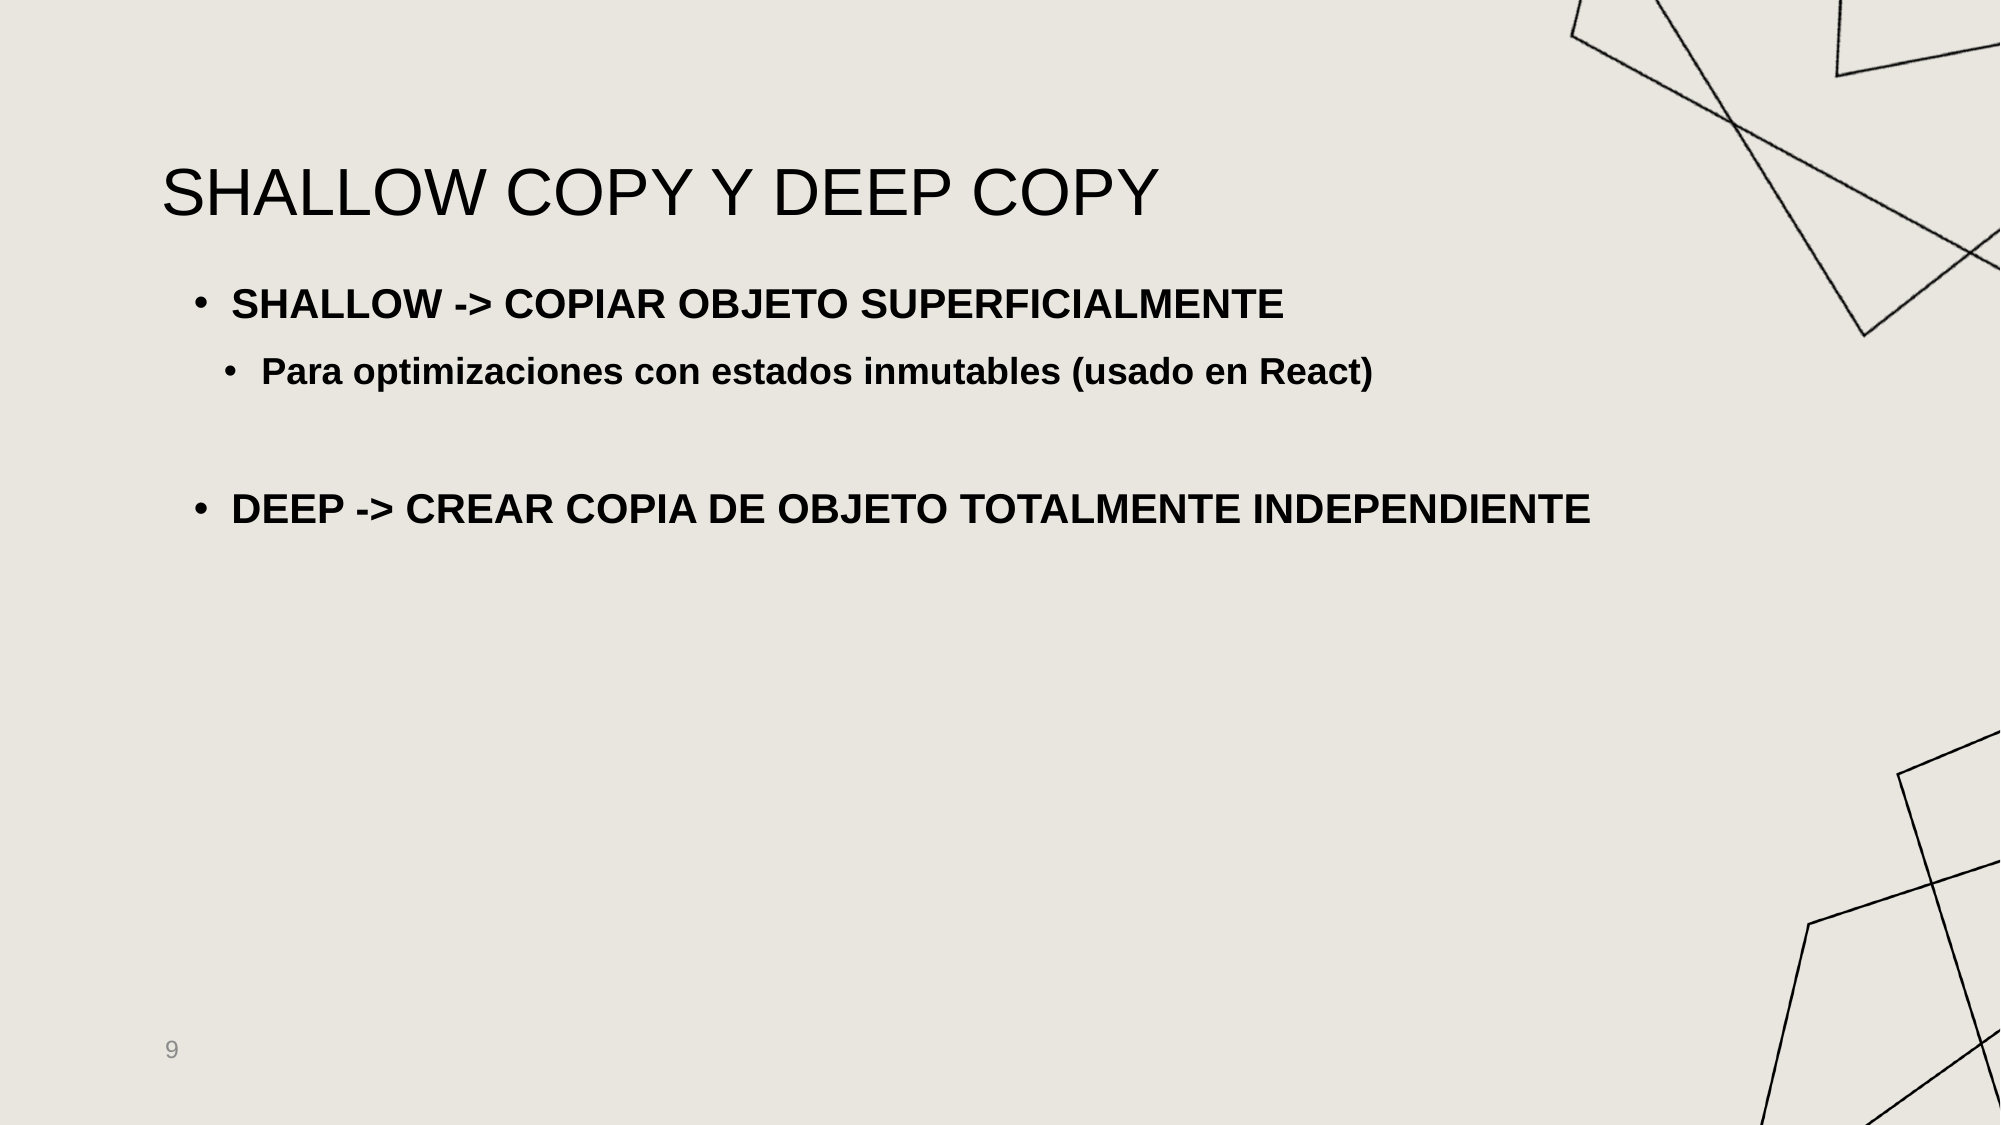

# Shallow copy y Deep copy
SHALLOW -> COPIAR OBJETO SUPERFICIALMENTE
Para optimizaciones con estados inmutables (usado en React)

DEEP -> CREAR COPIA DE OBJETO TOTALMENTE INDEPENDIENTE
9